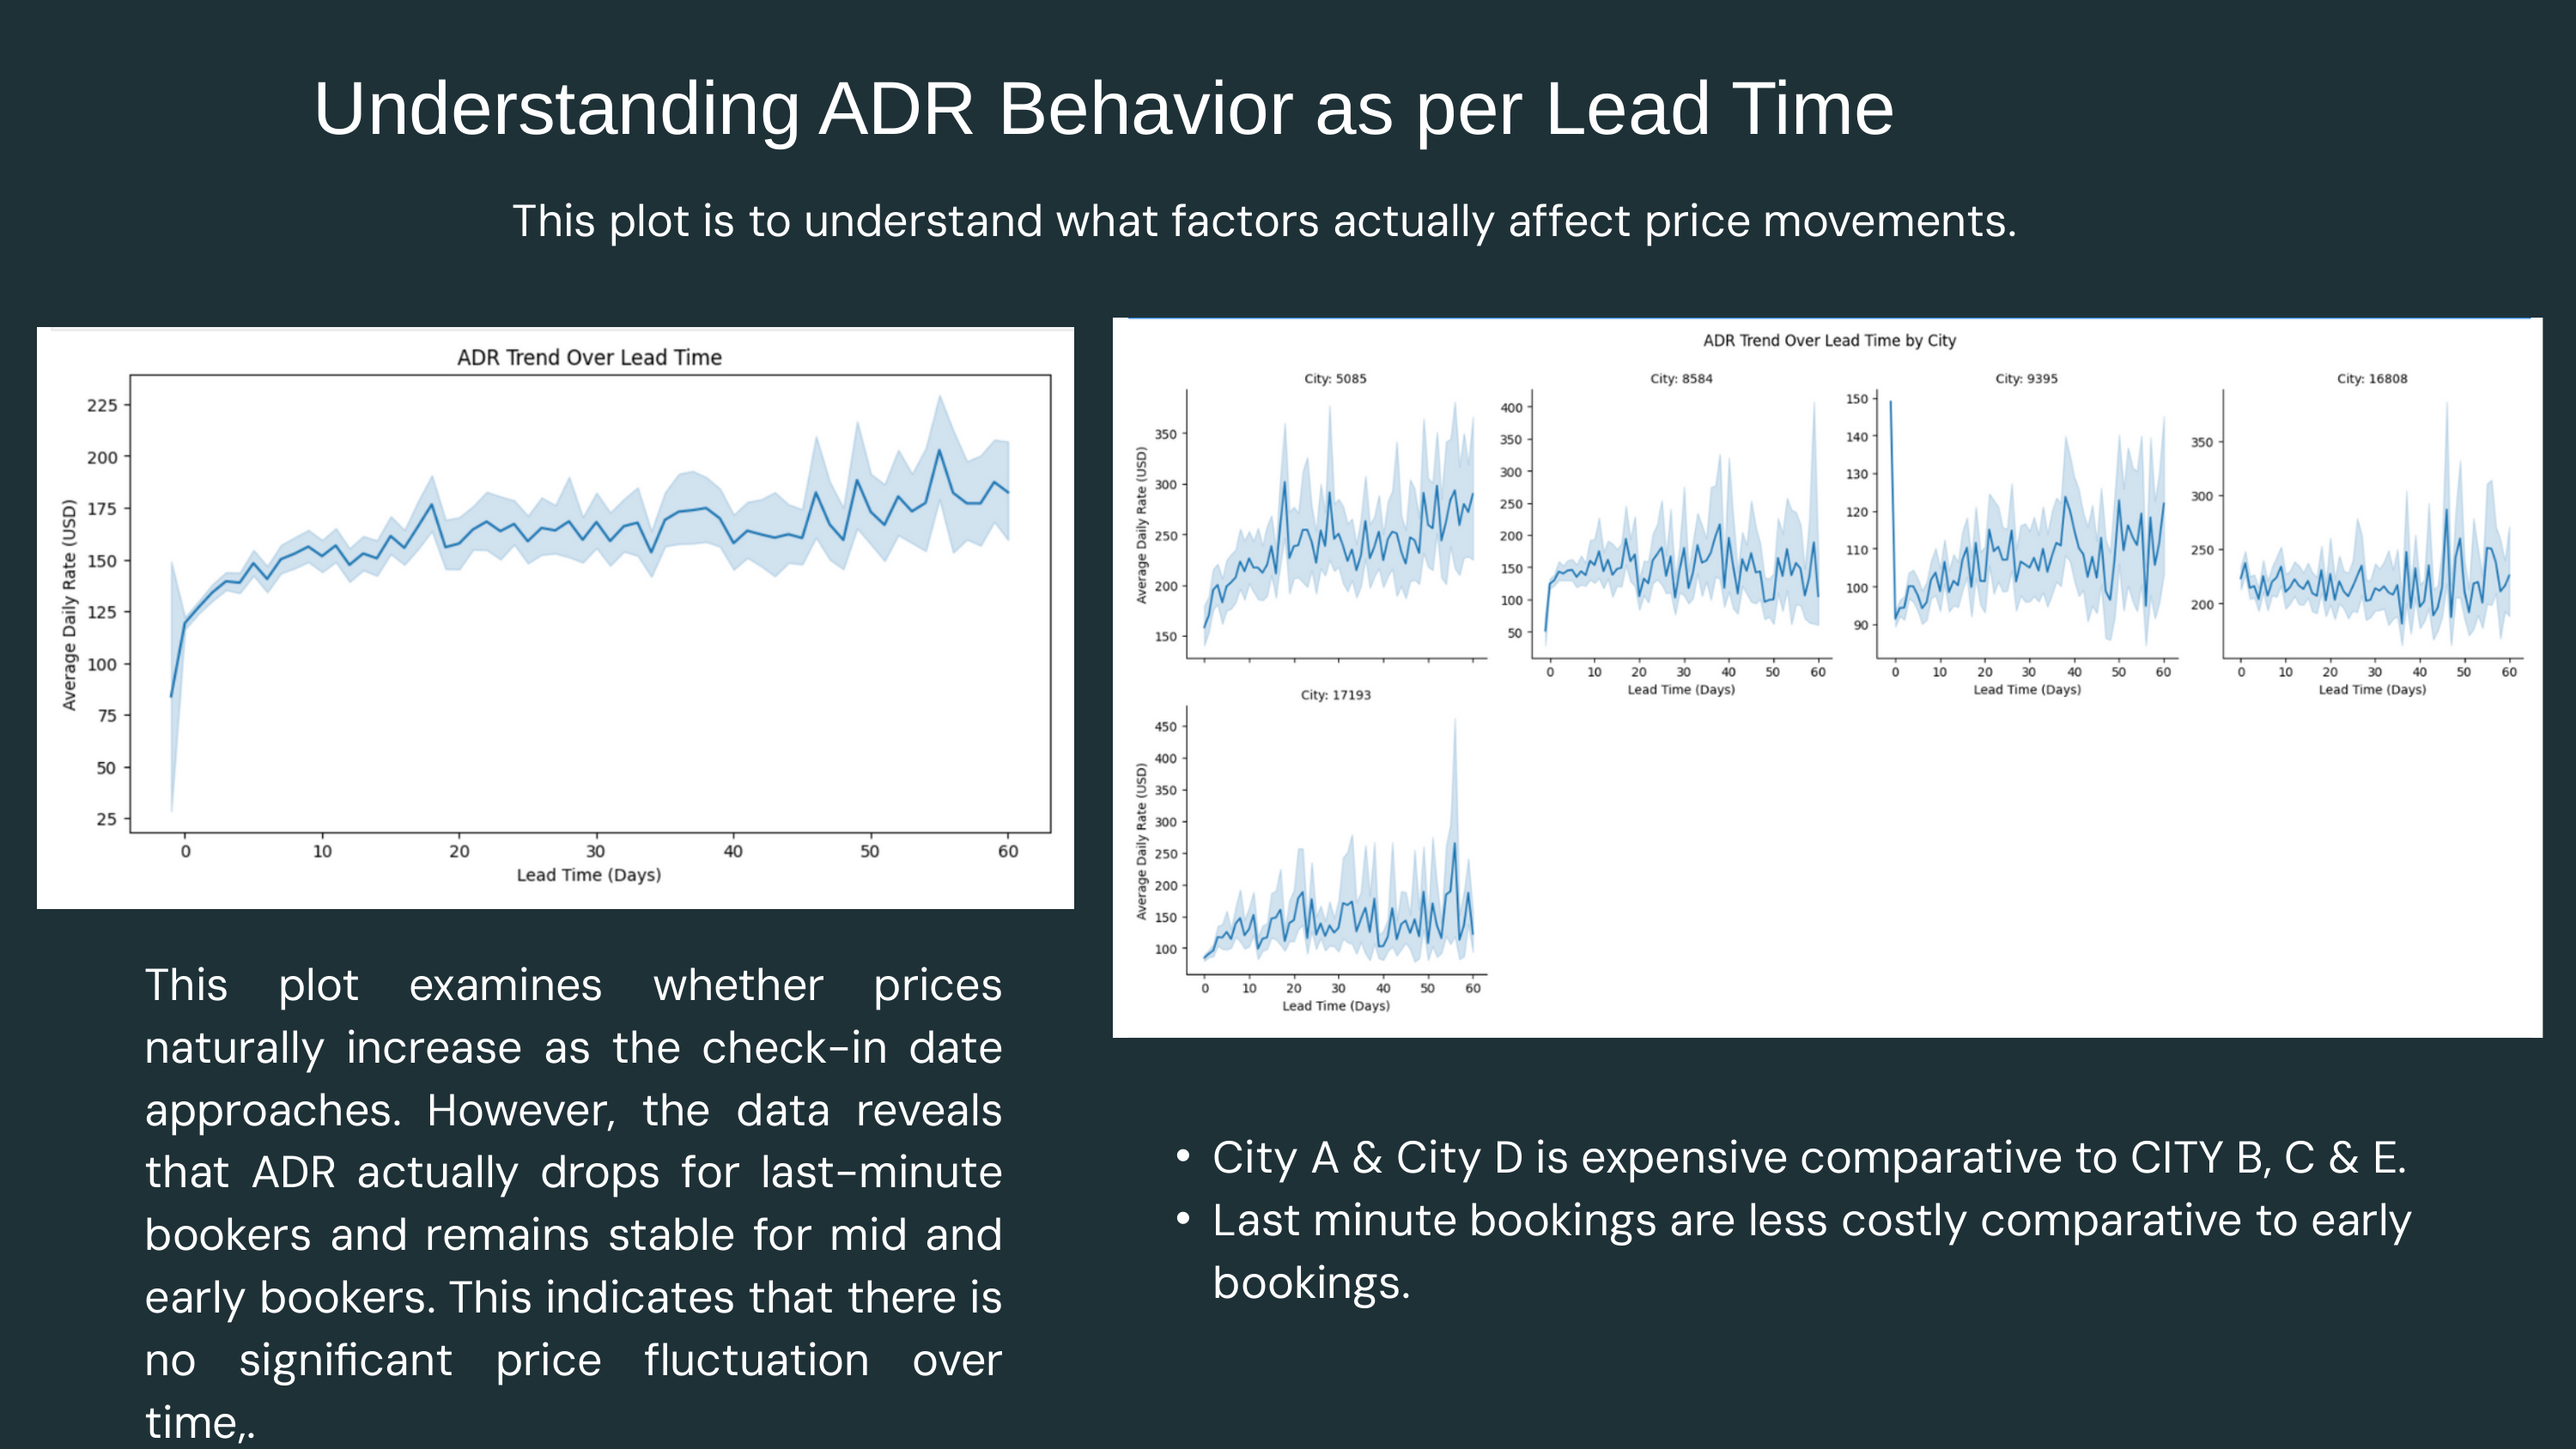

Understanding ADR Behavior as per Lead Time
This plot is to understand what factors actually affect price movements.

This plot examines whether prices naturally increase as the check-in date approaches. However, the data reveals that ADR actually drops for last-minute bookers and remains stable for mid and early bookers. This indicates that there is no significant price fluctuation over time,.
City A & City D is expensive comparative to CITY B, C & E.
Last minute bookings are less costly comparative to early bookings.